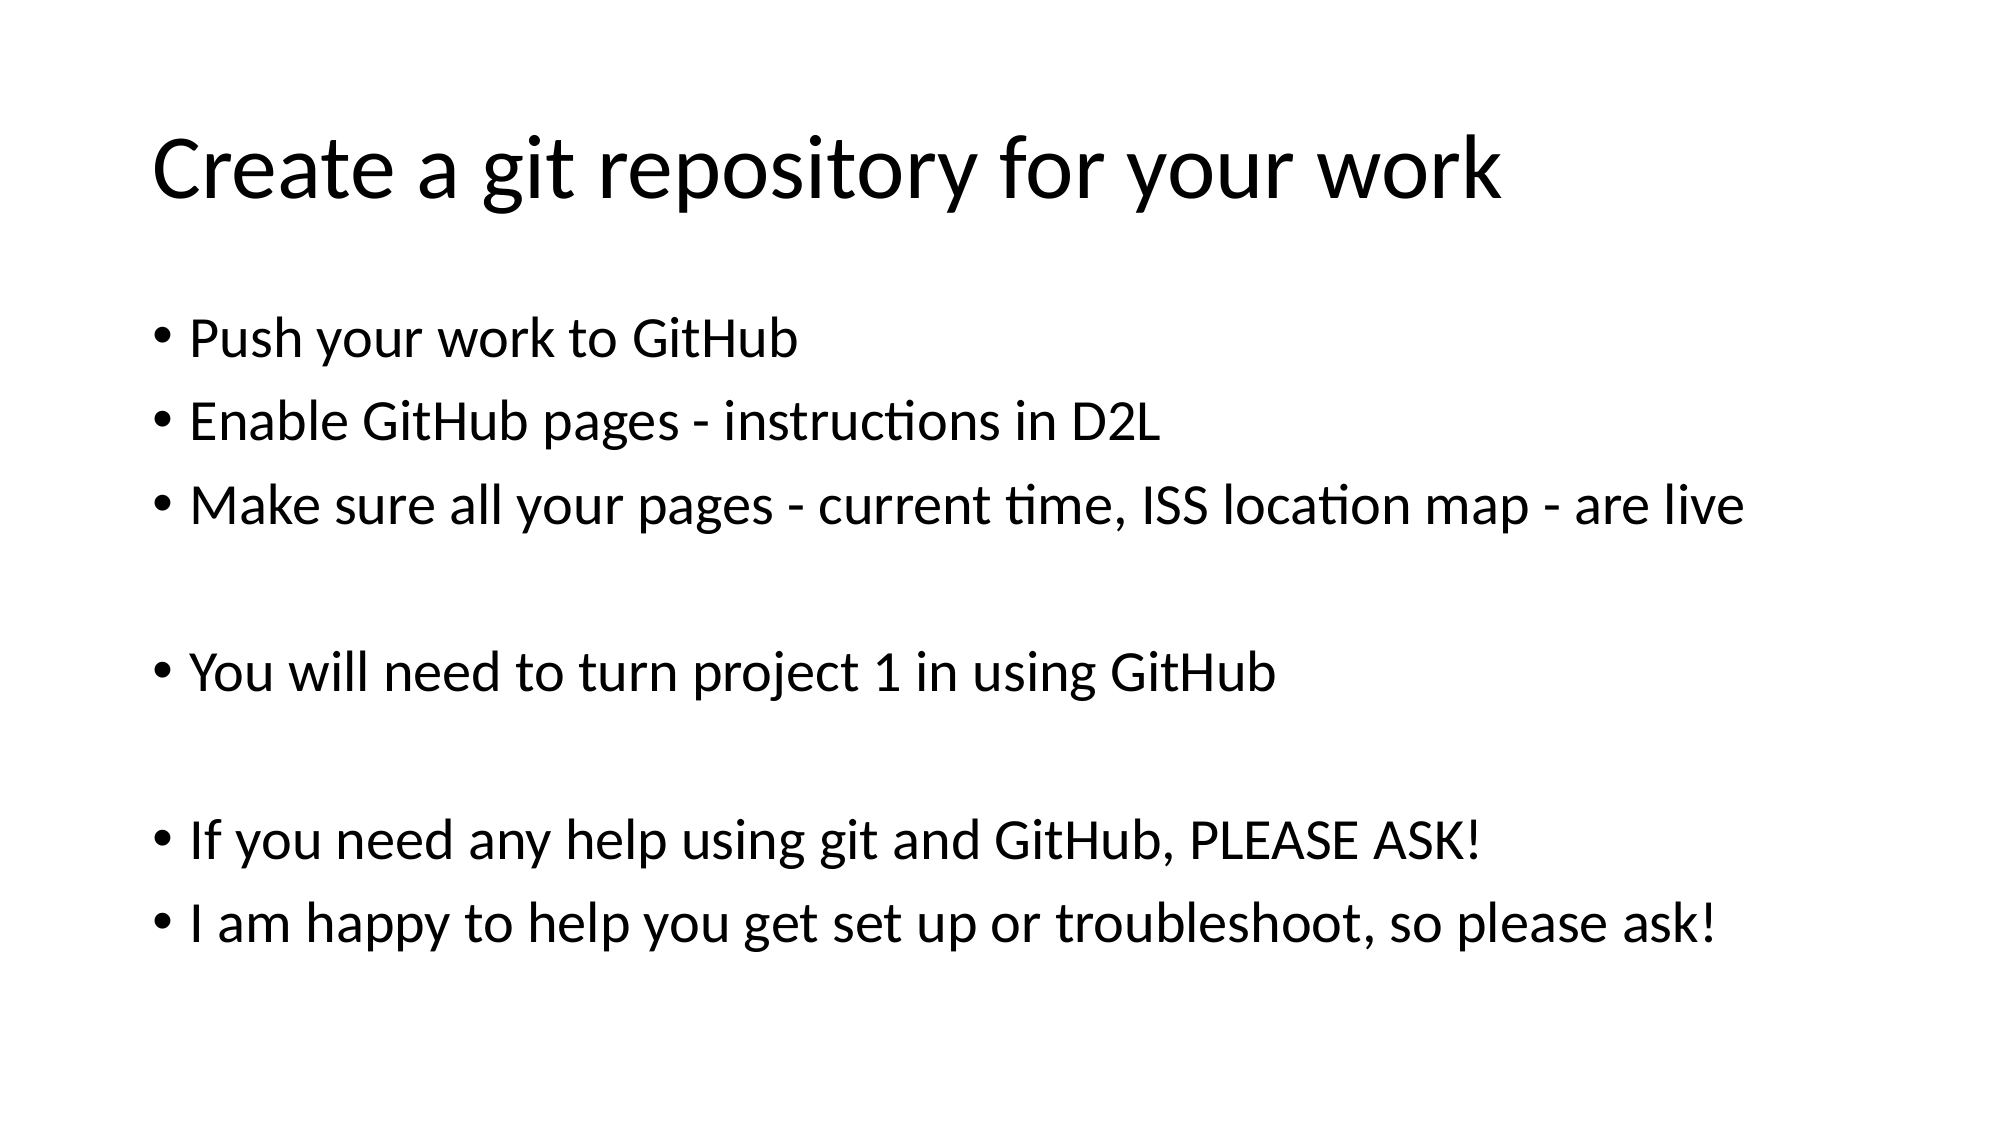

# Create a git repository for your work
Push your work to GitHub
Enable GitHub pages - instructions in D2L
Make sure all your pages - current time, ISS location map - are live

You will need to turn project 1 in using GitHub

If you need any help using git and GitHub, PLEASE ASK!
I am happy to help you get set up or troubleshoot, so please ask!